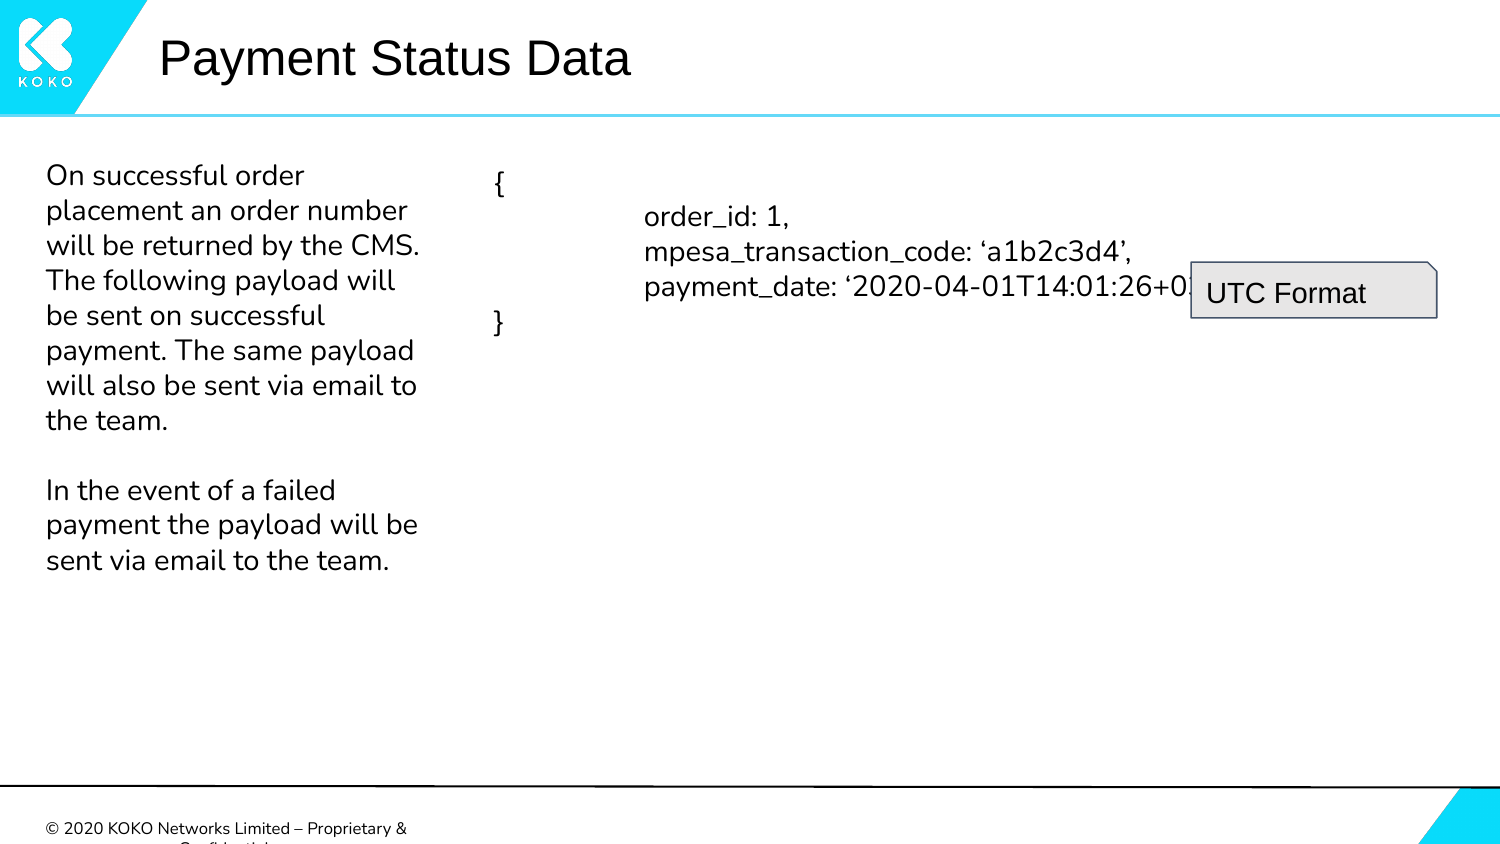

# Payment Status Data
On successful order placement an order number will be returned by the CMS. The following payload will be sent on successful payment. The same payload will also be sent via email to the team.

In the event of a failed payment the payload will be sent via email to the team.
{
	order_id: 1,
	mpesa_transaction_code: ‘a1b2c3d4’,
	payment_date: ‘2020-04-01T14:01:26+03:00’
}
UTC Format